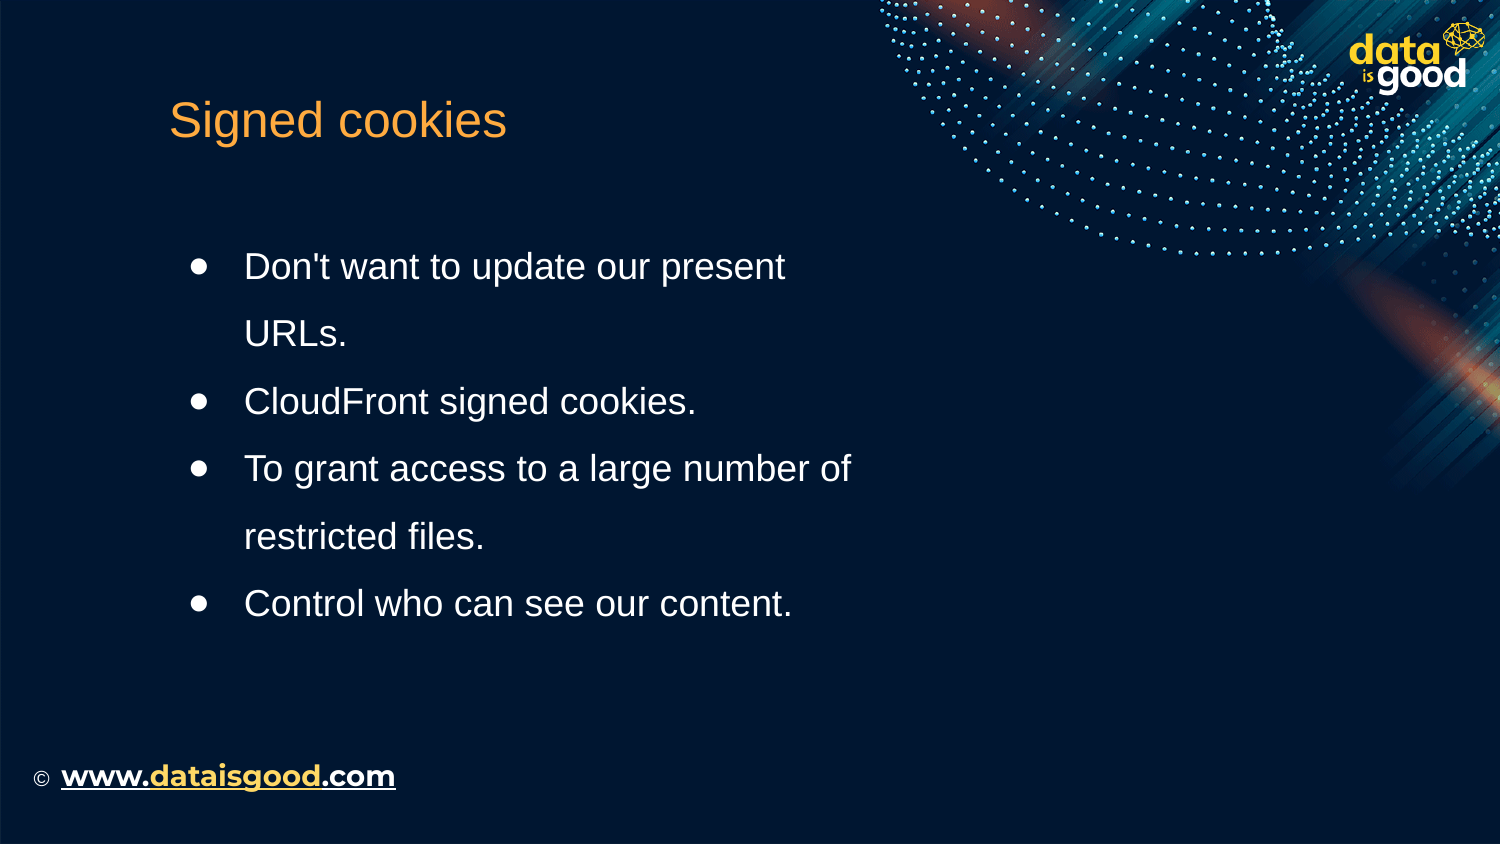

# Signed cookies
Don't want to update our present URLs.
CloudFront signed cookies.
To grant access to a large number of restricted files.
Control who can see our content.